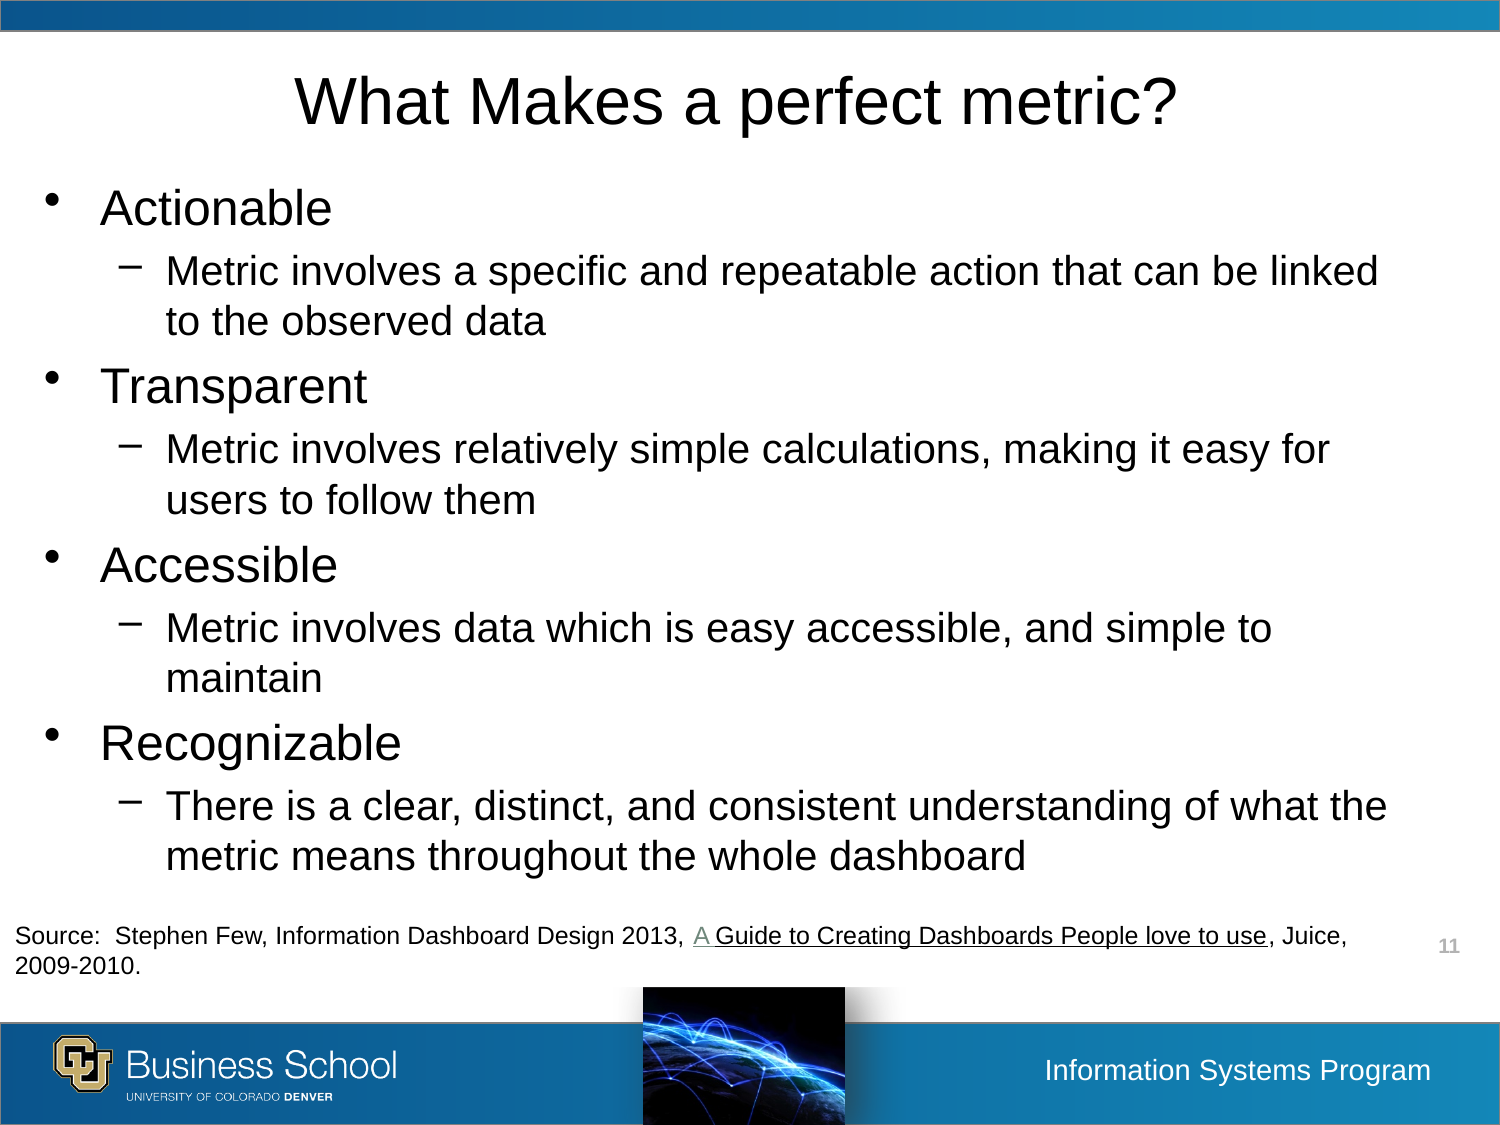

# What Makes a perfect metric?
Actionable
Metric involves a specific and repeatable action that can be linked to the observed data
Transparent
Metric involves relatively simple calculations, making it easy for users to follow them
Accessible
Metric involves data which is easy accessible, and simple to maintain
Recognizable
There is a clear, distinct, and consistent understanding of what the metric means throughout the whole dashboard
Source:  Stephen Few, Information Dashboard Design 2013, A Guide to Creating Dashboards People love to use, Juice, 2009-2010.